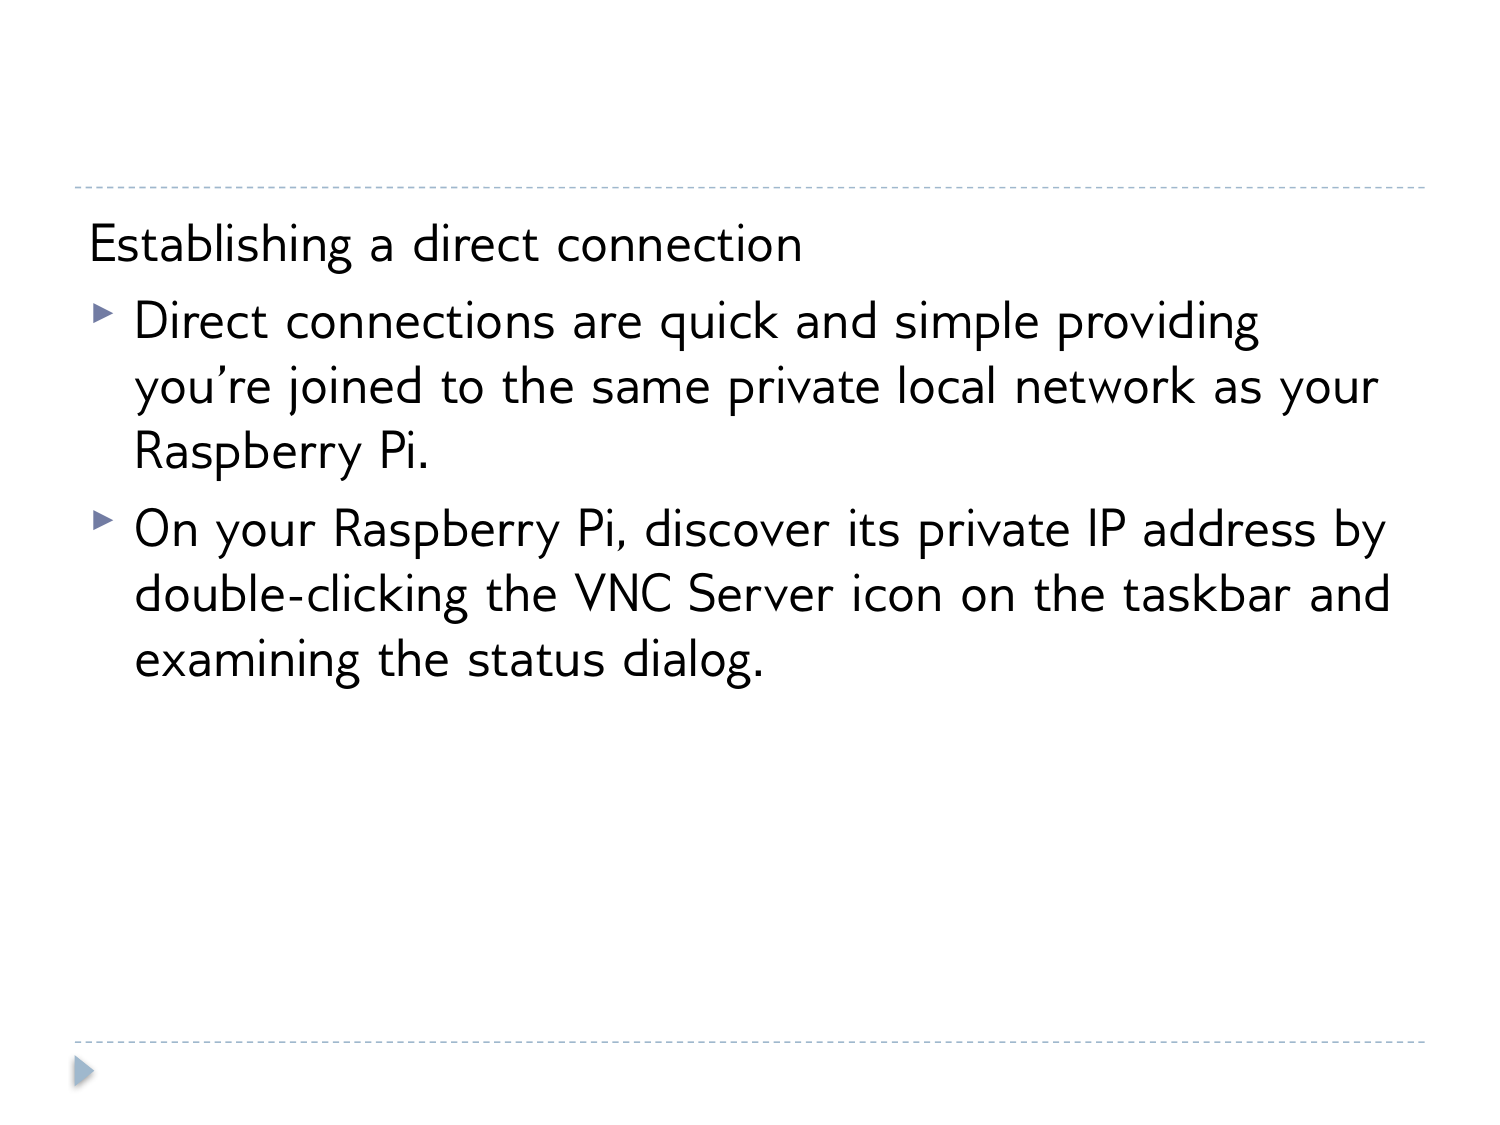

#
Establishing a direct connection
Direct connections are quick and simple providing you’re joined to the same private local network as your Raspberry Pi.
On your Raspberry Pi, discover its private IP address by double-clicking the VNC Server icon on the taskbar and examining the status dialog.